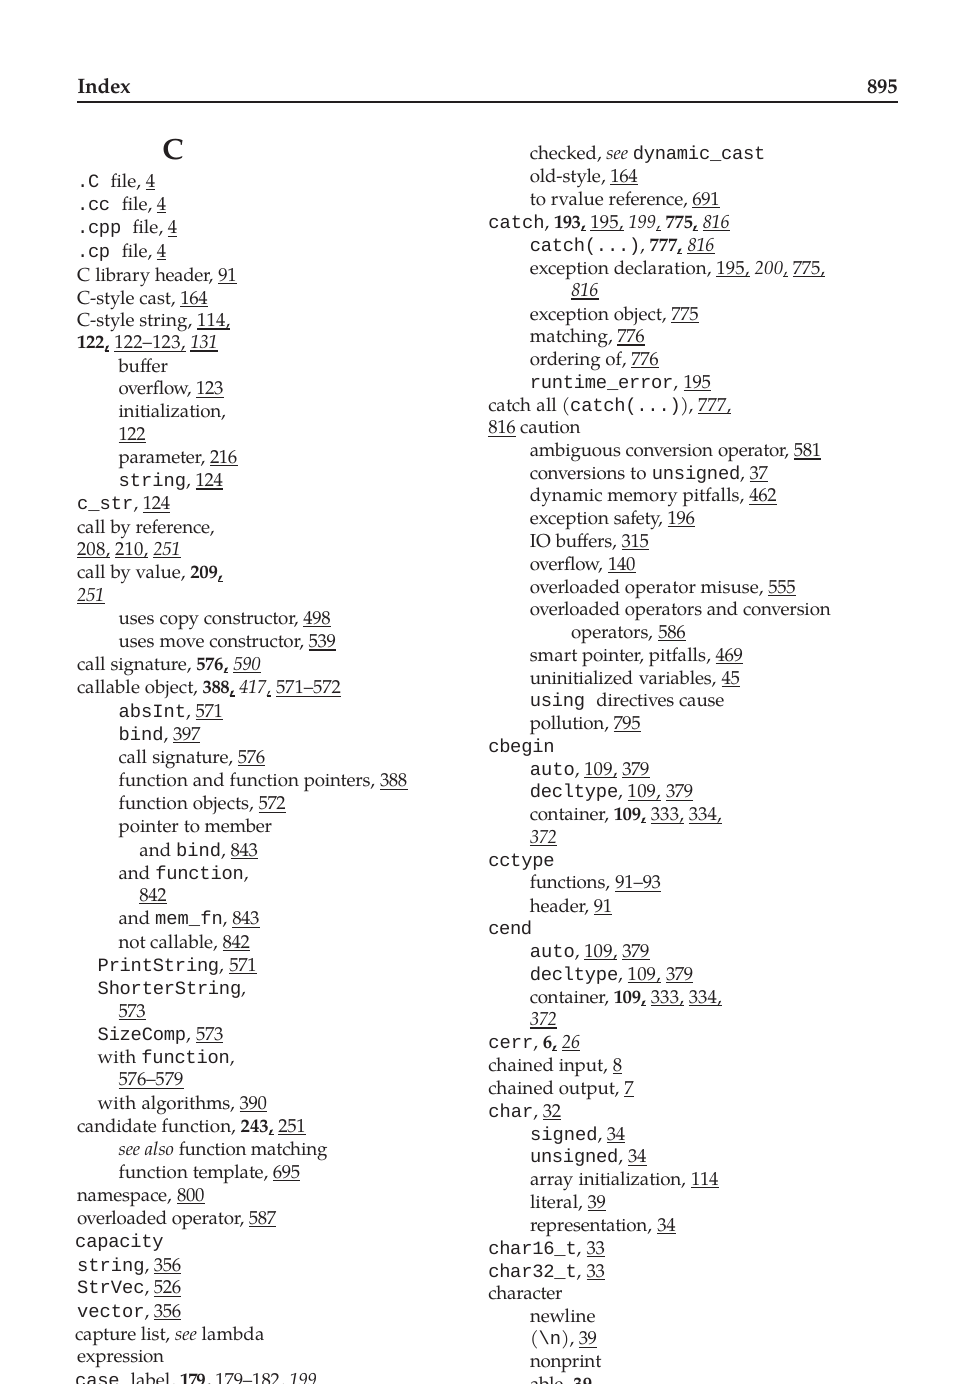

Index
895

C
checked, see dynamic_cast
old-style, 164
to rvalue reference, 691
catch, 193, 195, 199, 775, 816
catch(...), 777, 816
exception declaration, 195, 200, 775,
816
exception object, 775
matching, 776
ordering of, 776
runtime_error, 195
catch all (catch(...)), 777, 816 caution
ambiguous conversion operator, 581 conversions to unsigned, 37 dynamic memory pitfalls, 462 exception safety, 196
IO buffers, 315
overflow, 140
overloaded operator misuse, 555 overloaded operators and conversion
operators, 586
smart pointer, pitfalls, 469 uninitialized variables, 45
using directives cause pollution, 795
cbegin
auto, 109, 379
decltype, 109, 379
container, 109, 333, 334, 372
cctype
functions, 91–93
header, 91
cend
auto, 109, 379
decltype, 109, 379
container, 109, 333, 334, 372
cerr, 6, 26
chained input, 8
chained output, 7
char, 32
signed, 34
unsigned, 34
array initialization, 114
literal, 39
representation, 34
char16_t, 33
char32_t, 33 character
newline (\n), 39
nonprintable, 39, 79
null (\0), 39
.C file, 4
.cc file, 4
.cpp file, 4
.cp file, 4
C library header, 91 C-style cast, 164
C-style string, 114, 122, 122–123, 131
buffer overflow, 123
initialization, 122
parameter, 216
string, 124
c_str, 124
call by reference, 208, 210, 251
call by value, 209, 251
uses copy constructor, 498 uses move constructor, 539
call signature, 576, 590
callable object, 388, 417, 571–572
absInt, 571
bind, 397
call signature, 576
function and function pointers, 388 function objects, 572
pointer to member and bind, 843
and function, 842
and mem_fn, 843
not callable, 842
PrintString, 571
ShorterString, 573
SizeComp, 573
with function, 576–579
with algorithms, 390
candidate function, 243, 251 see also function matching function template, 695
namespace, 800
overloaded operator, 587
capacity
string, 356
StrVec, 526
vector, 356
capture list, see lambda expression
case label, 179, 179–182, 199
default, 181
constant expression, 179 case sensitive, string, 365 cassert header, 241
cast, see also named cast, 168